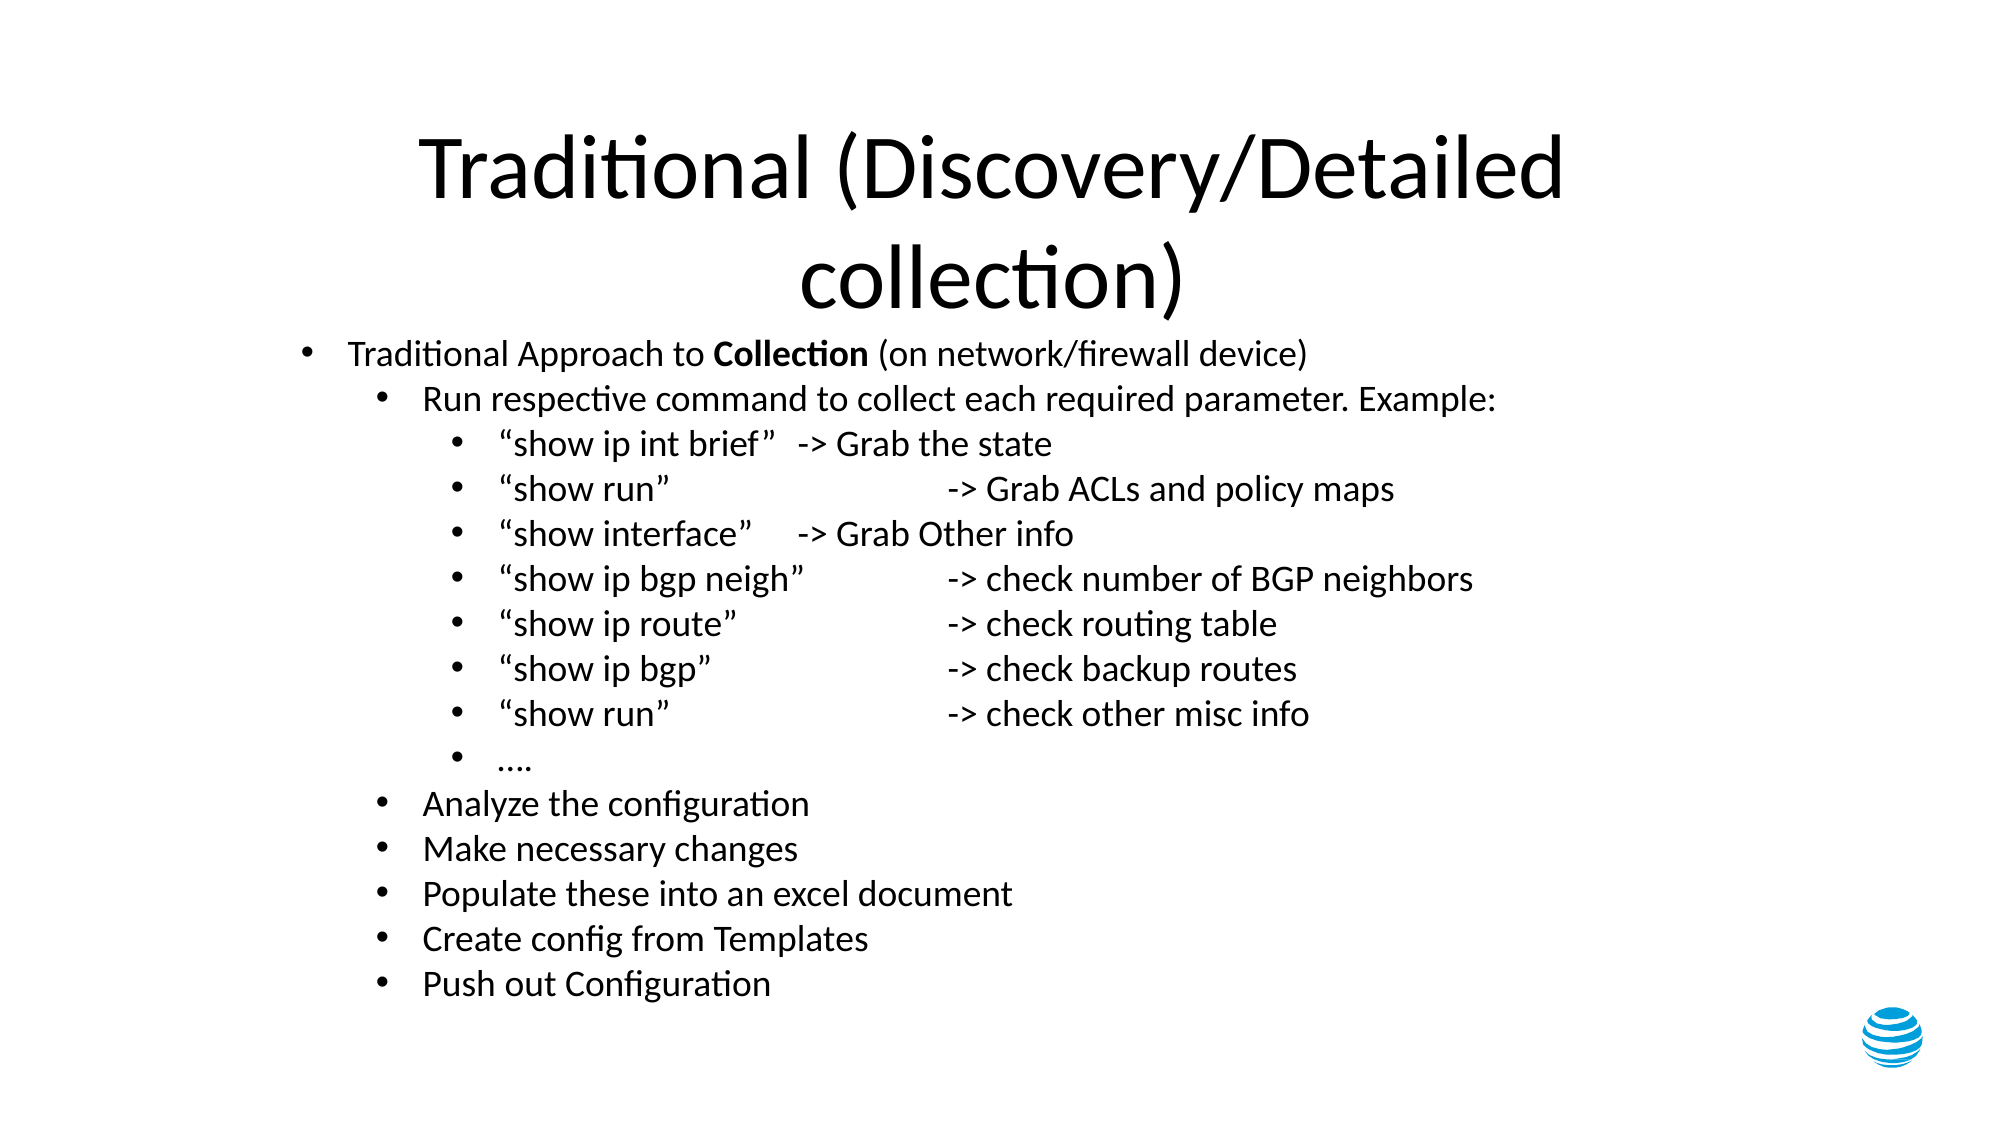

Traditional (Discovery/Detailed collection)
Traditional Approach to Collection (on network/firewall device)
Run respective command to collect each required parameter. Example:
“show ip int brief” 	-> Grab the state
“show run” 		-> Grab ACLs and policy maps
“show interface” 	-> Grab Other info
“show ip bgp neigh” 	-> check number of BGP neighbors
“show ip route” 		-> check routing table
“show ip bgp”		-> check backup routes
“show run” 		-> check other misc info
….
Analyze the configuration
Make necessary changes
Populate these into an excel document
Create config from Templates
Push out Configuration